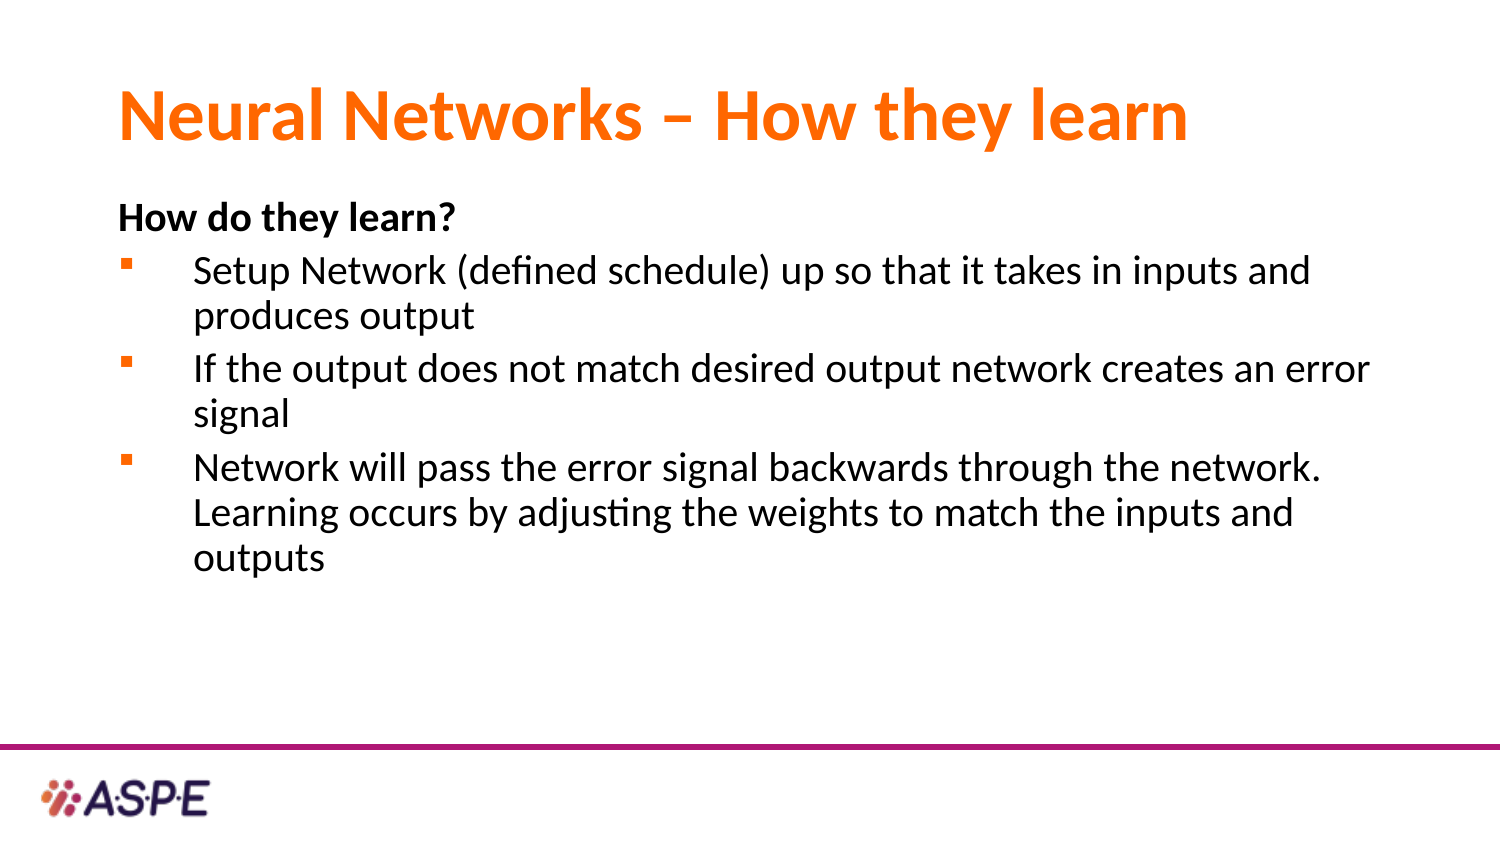

# Neural Networks – How they learn
How do they learn?
Setup Network (defined schedule) up so that it takes in inputs and produces output
If the output does not match desired output network creates an error signal
Network will pass the error signal backwards through the network. Learning occurs by adjusting the weights to match the inputs and outputs